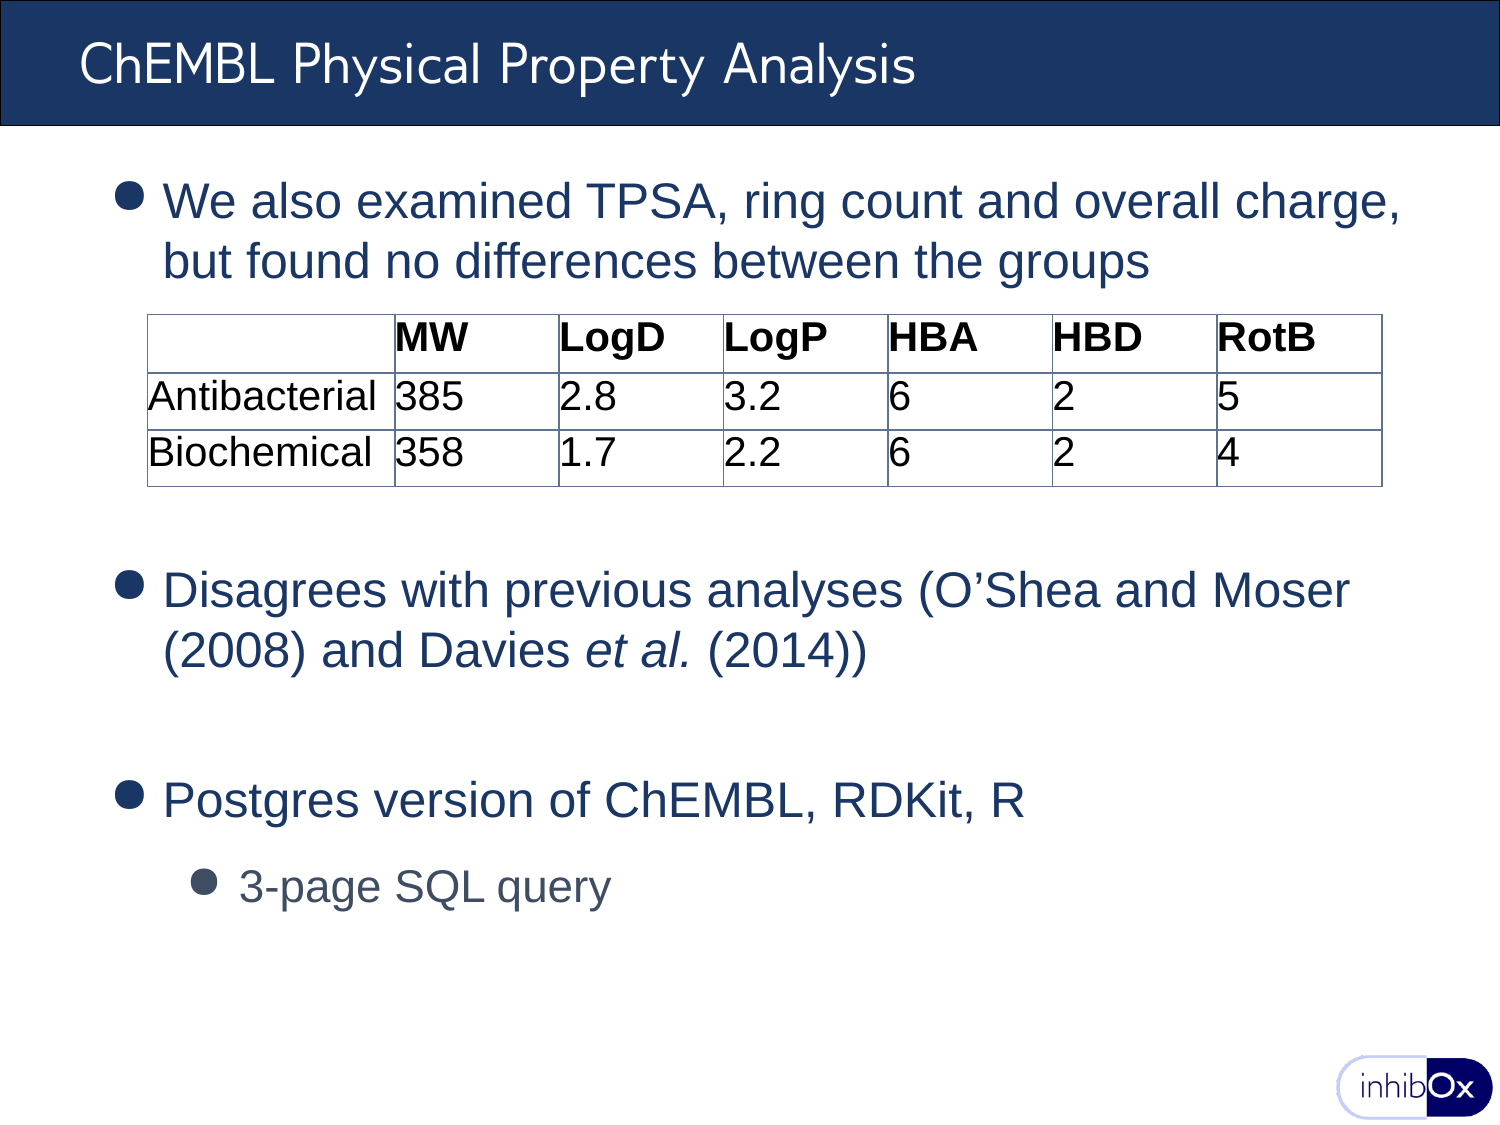

# ChEMBL Physical Property Analysis
We also examined TPSA, ring count and overall charge, but found no differences between the groups
Disagrees with previous analyses (O’Shea and Moser (2008) and Davies et al. (2014))
Postgres version of ChEMBL, RDKit, R
3-page SQL query

|  | MW | LogD | LogP | HBA | HBD | RotB |
| --- | --- | --- | --- | --- | --- | --- |
| Antibacterial | 385 | 2.8 | 3.2 | 6 | 2 | 5 |
| Biochemical | 358 | 1.7 | 2.2 | 6 | 2 | 4 |